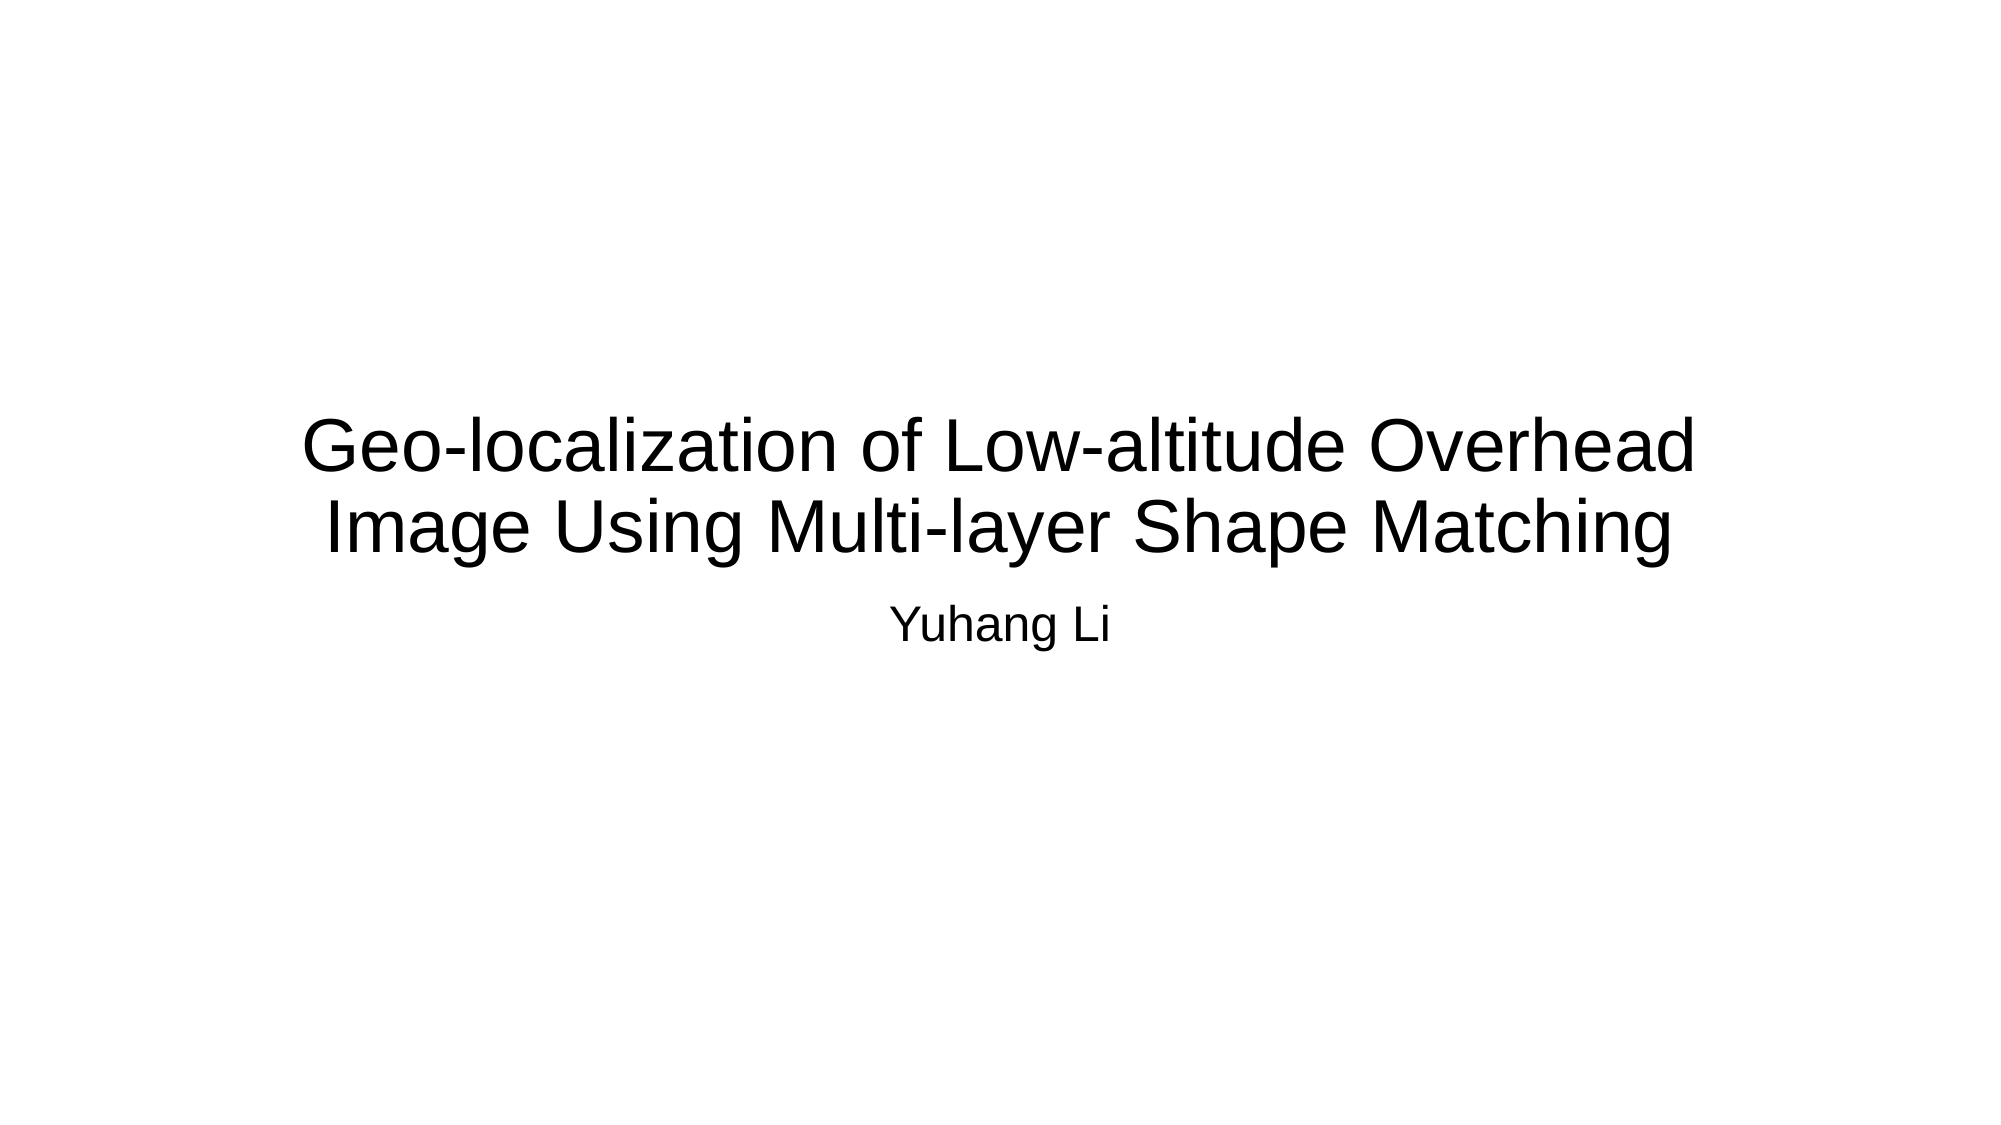

# Geo-localization of Low-altitude Overhead Image Using Multi-layer Shape Matching
Yuhang Li